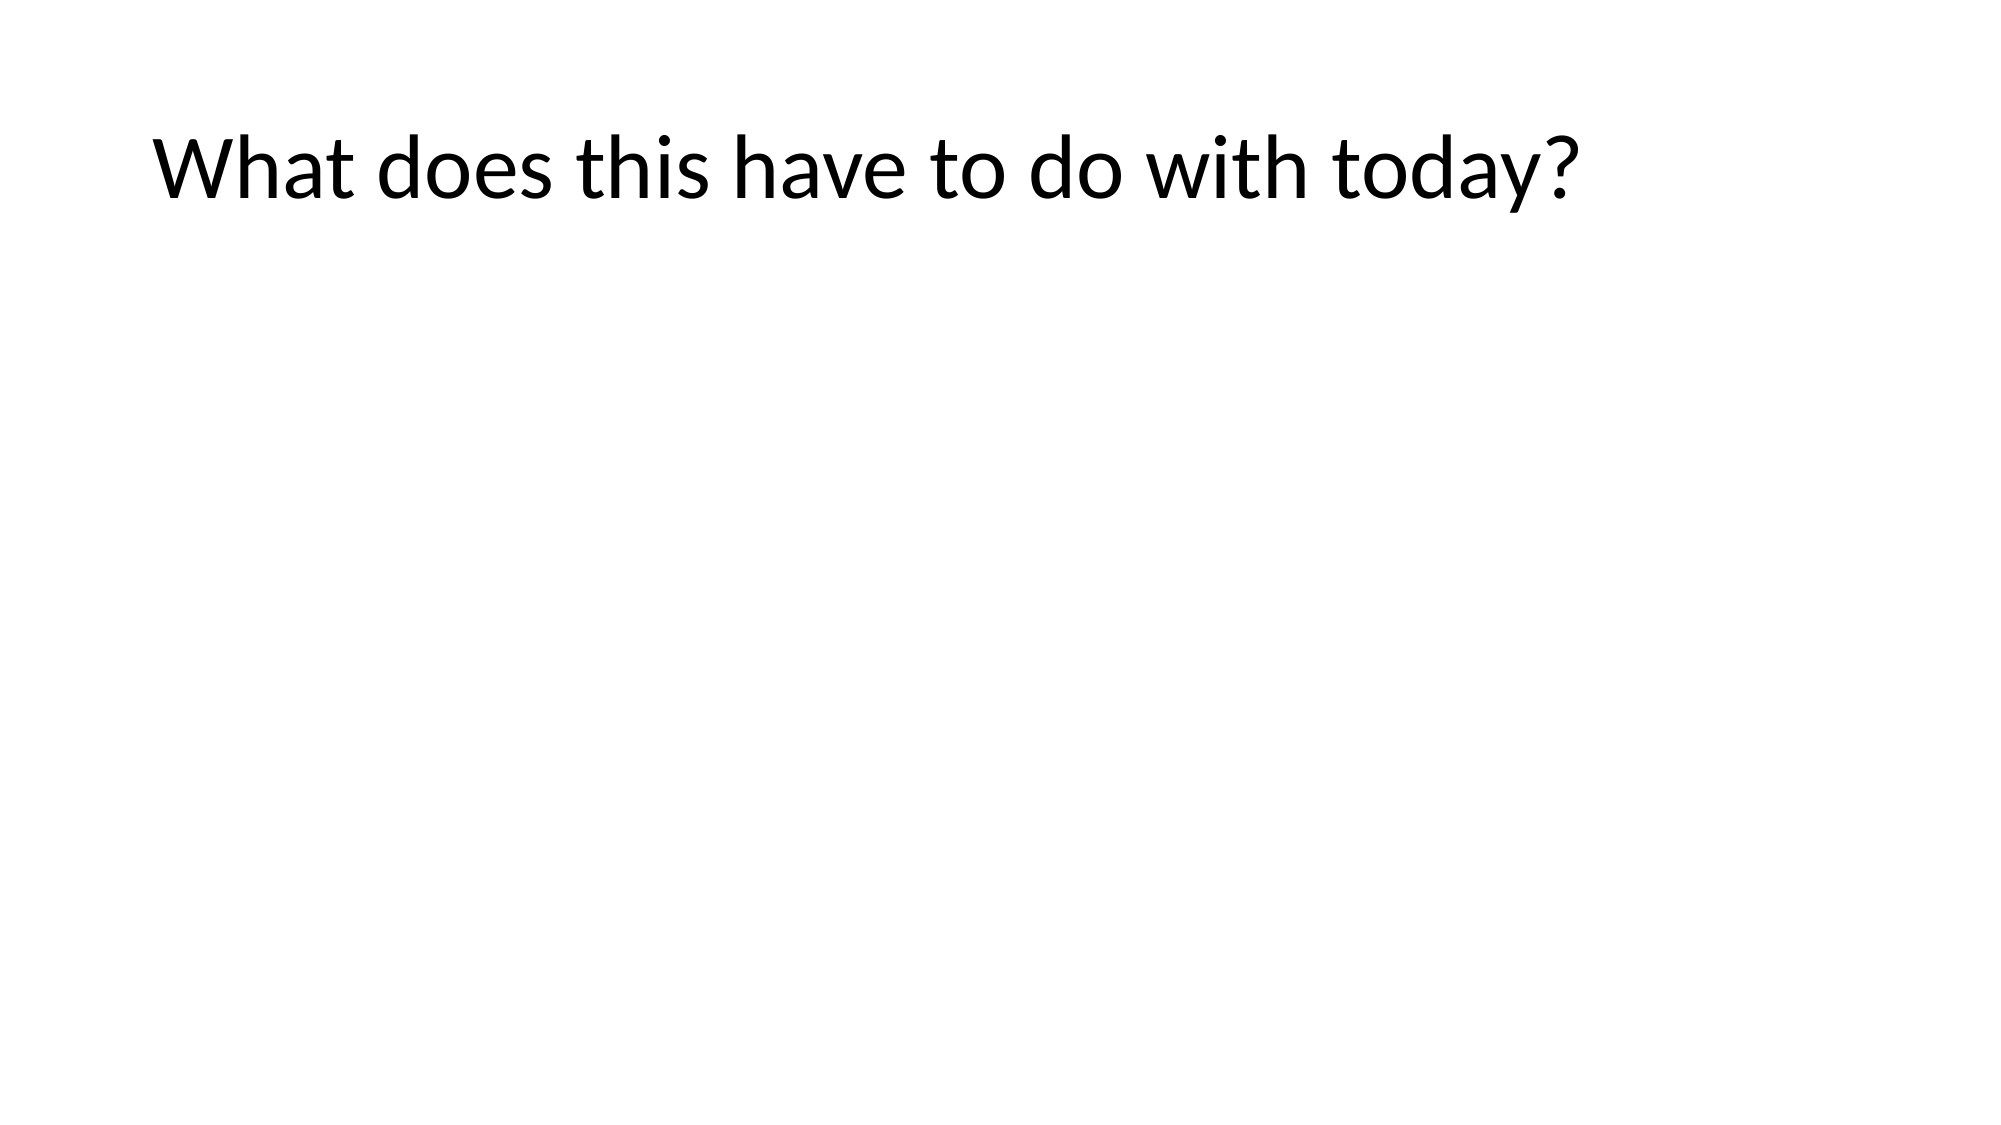

# What does this have to do with today?